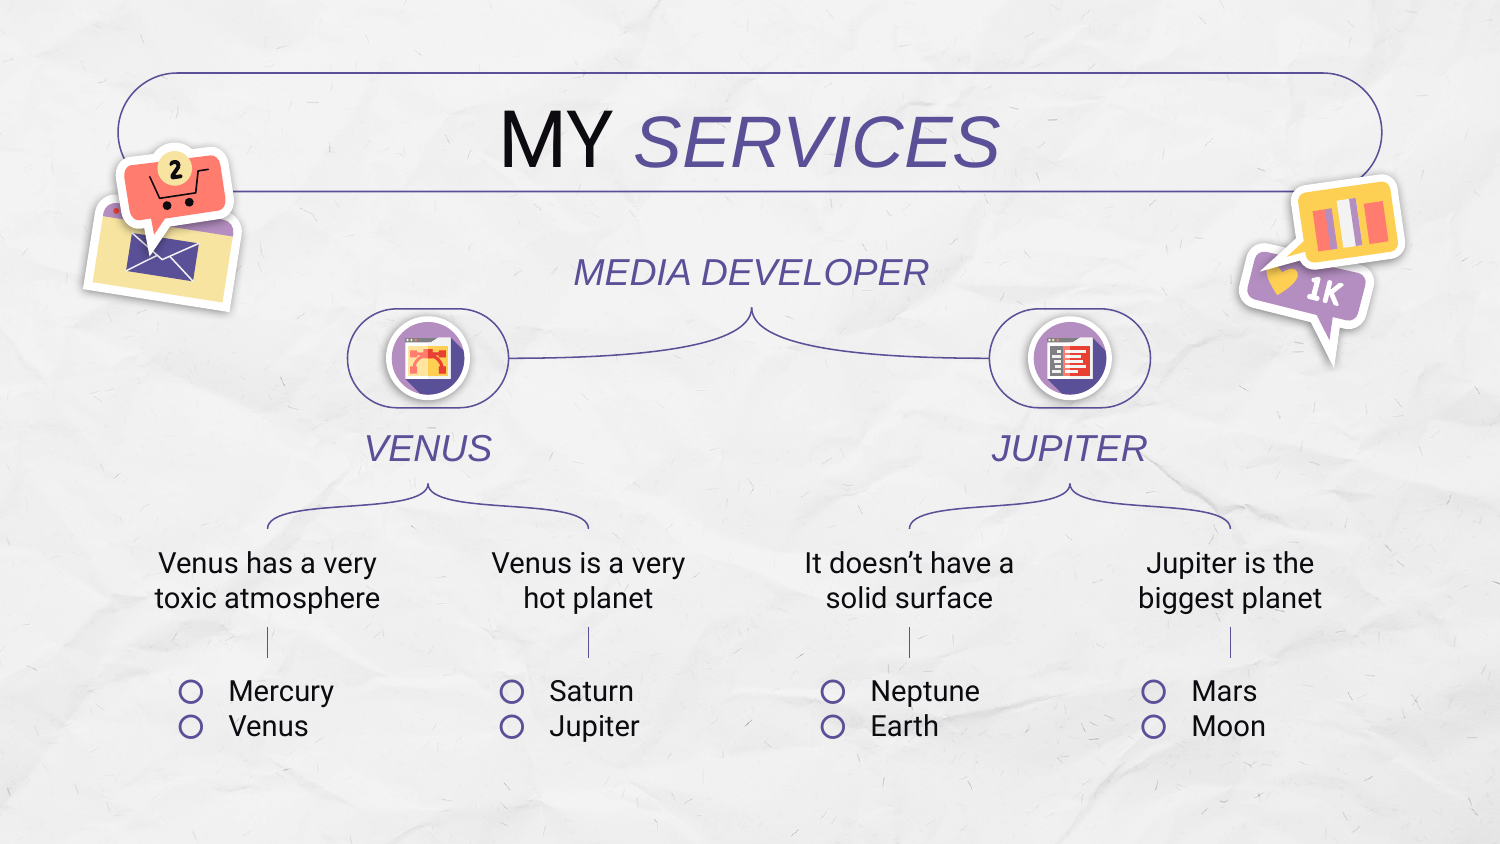

# MY SERVICES

MEDIA DEVELOPER

VENUS
JUPITER
Venus has a very toxic atmosphere
Venus is a very hot planet
It doesn’t have a solid surface
Jupiter is the biggest planet
Mercury
Venus
Saturn
Jupiter
Neptune
Earth
Mars
Moon